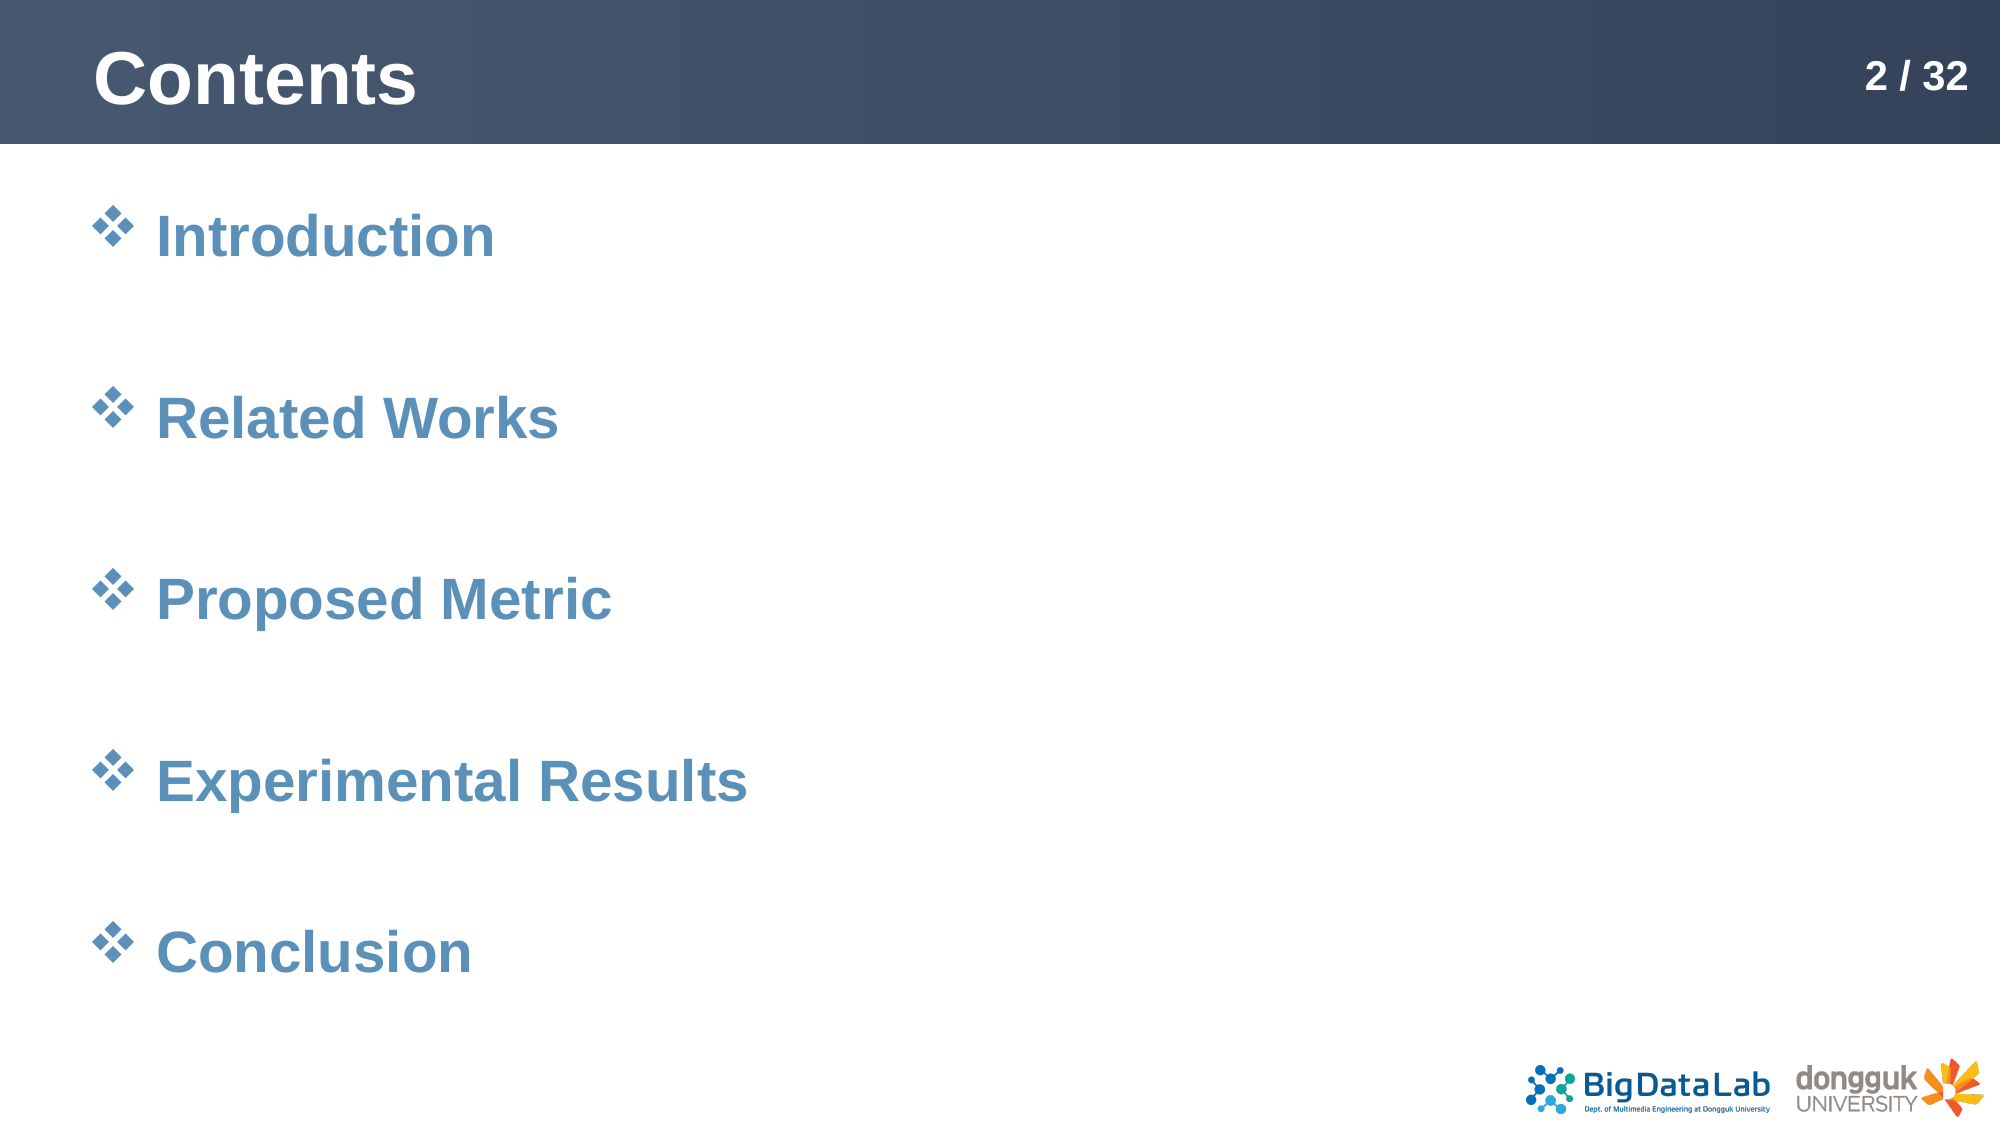

# Contents
2 / 32
 Introduction

 Related Works

 Proposed Metric

 Experimental Results

 Conclusion